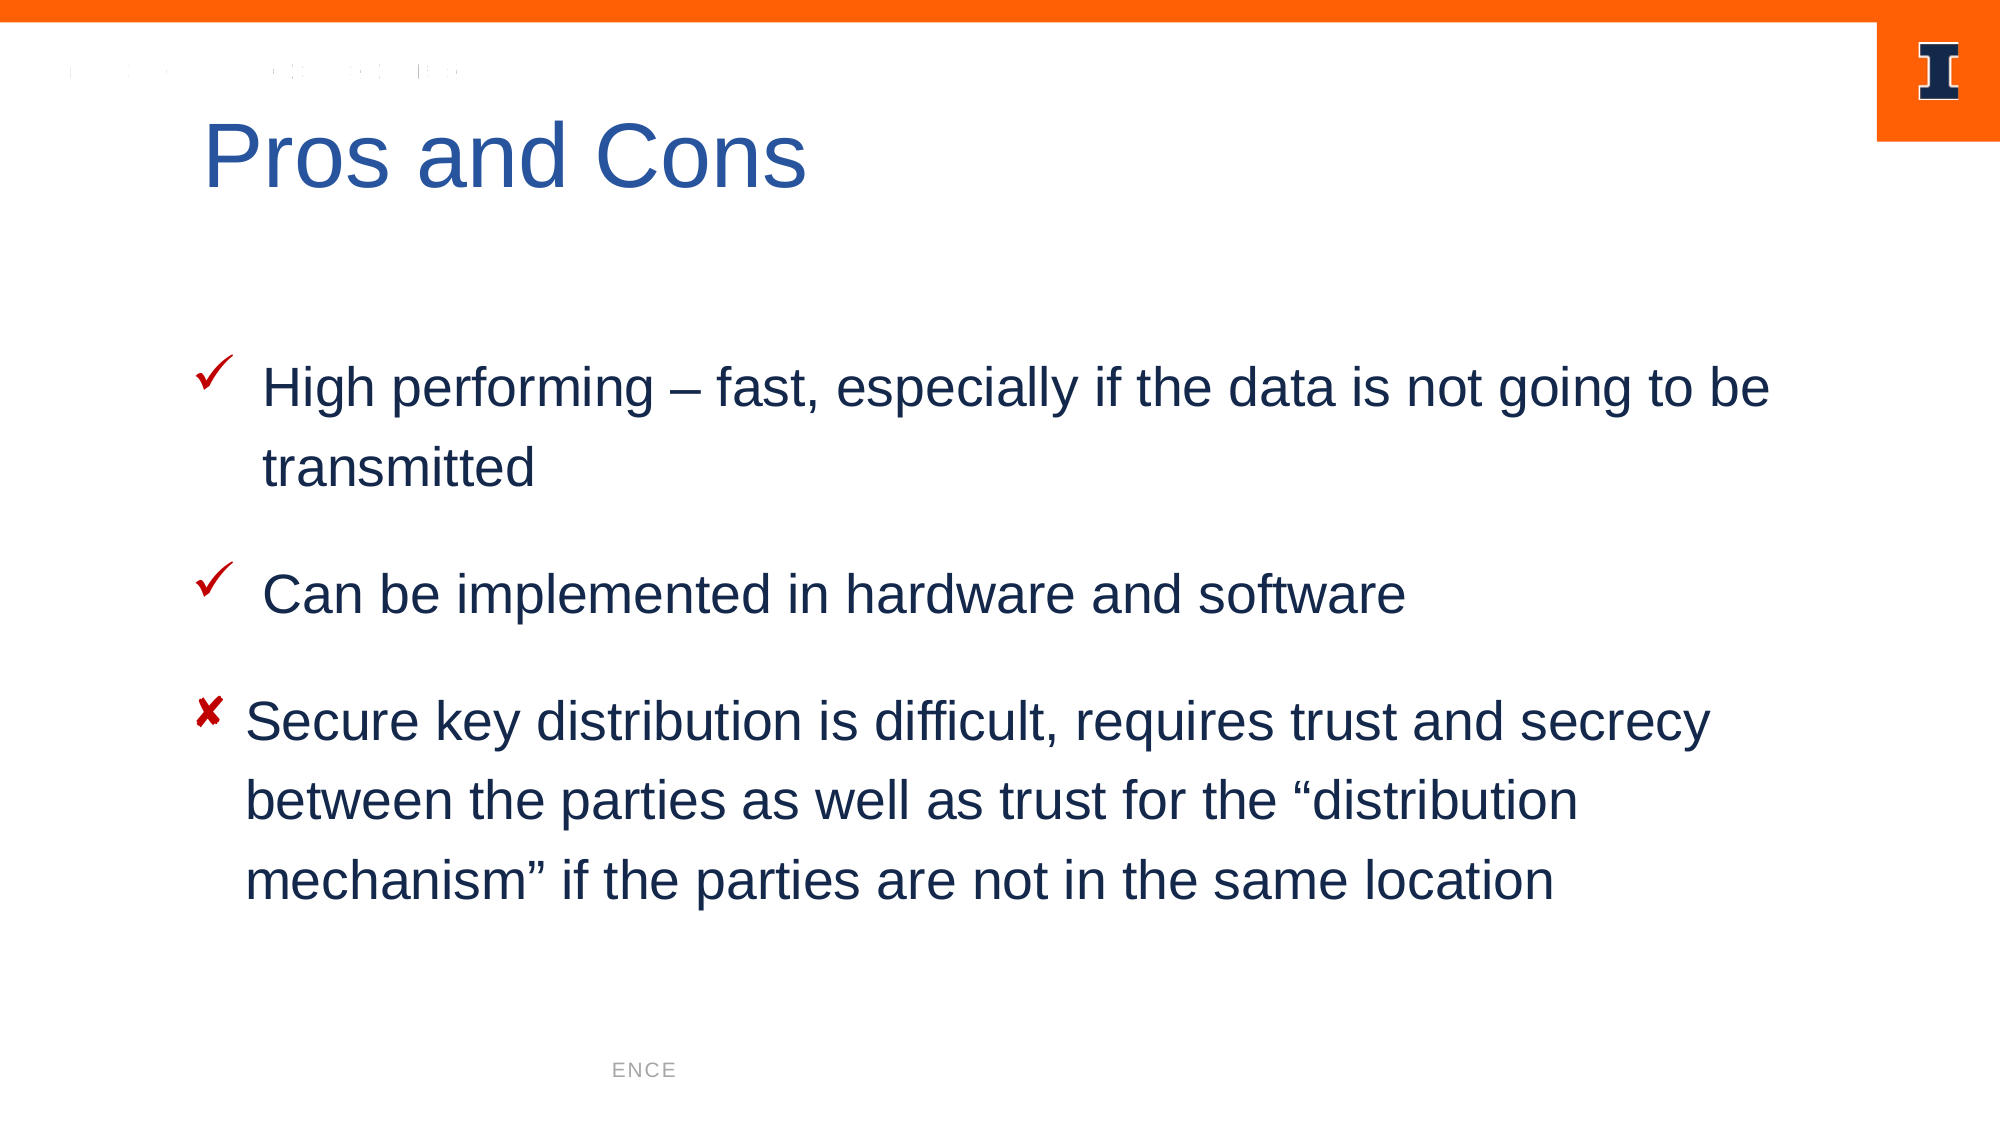

Pros and Cons
High performing – fast, especially if the data is not going to be transmitted
Can be implemented in hardware and software
Secure key distribution is difficult, requires trust and secrecy between the parties as well as trust for the “distribution mechanism” if the parties are not in the same location